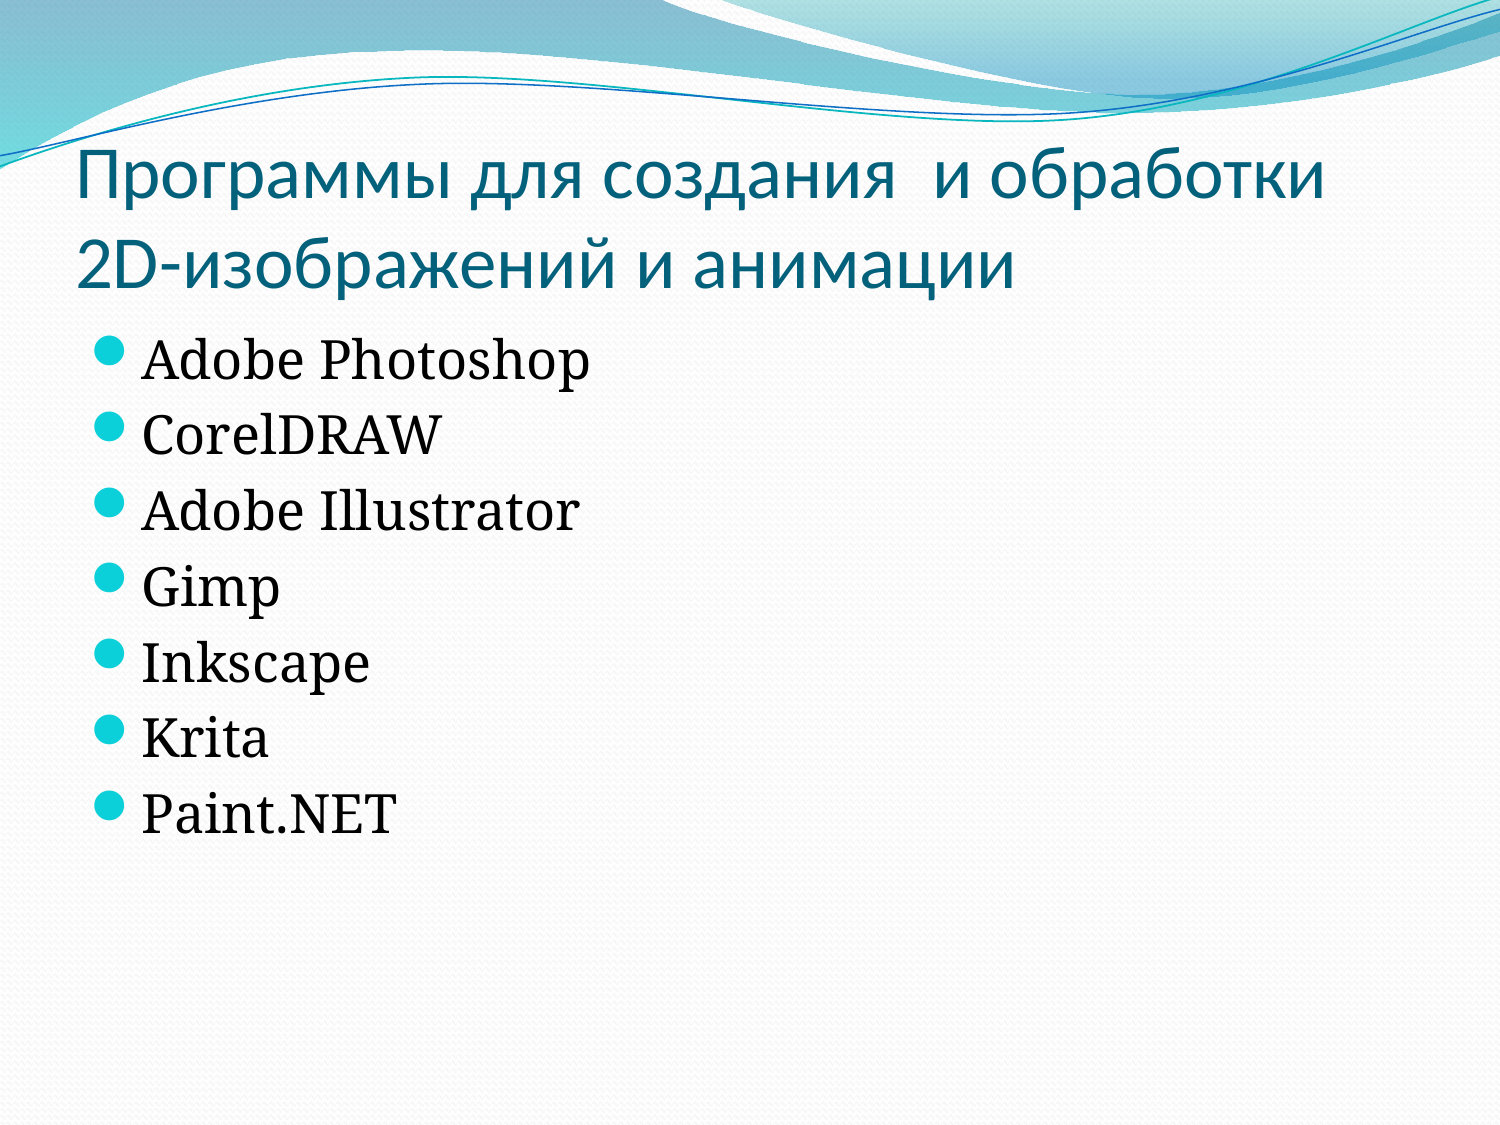

# Программы для создания  и обработки 2D-изображений и анимации
Adobe Photoshop
CorelDRAW
Adobe Illustrator
Gimp
Inkscape
Krita
Paint.NET